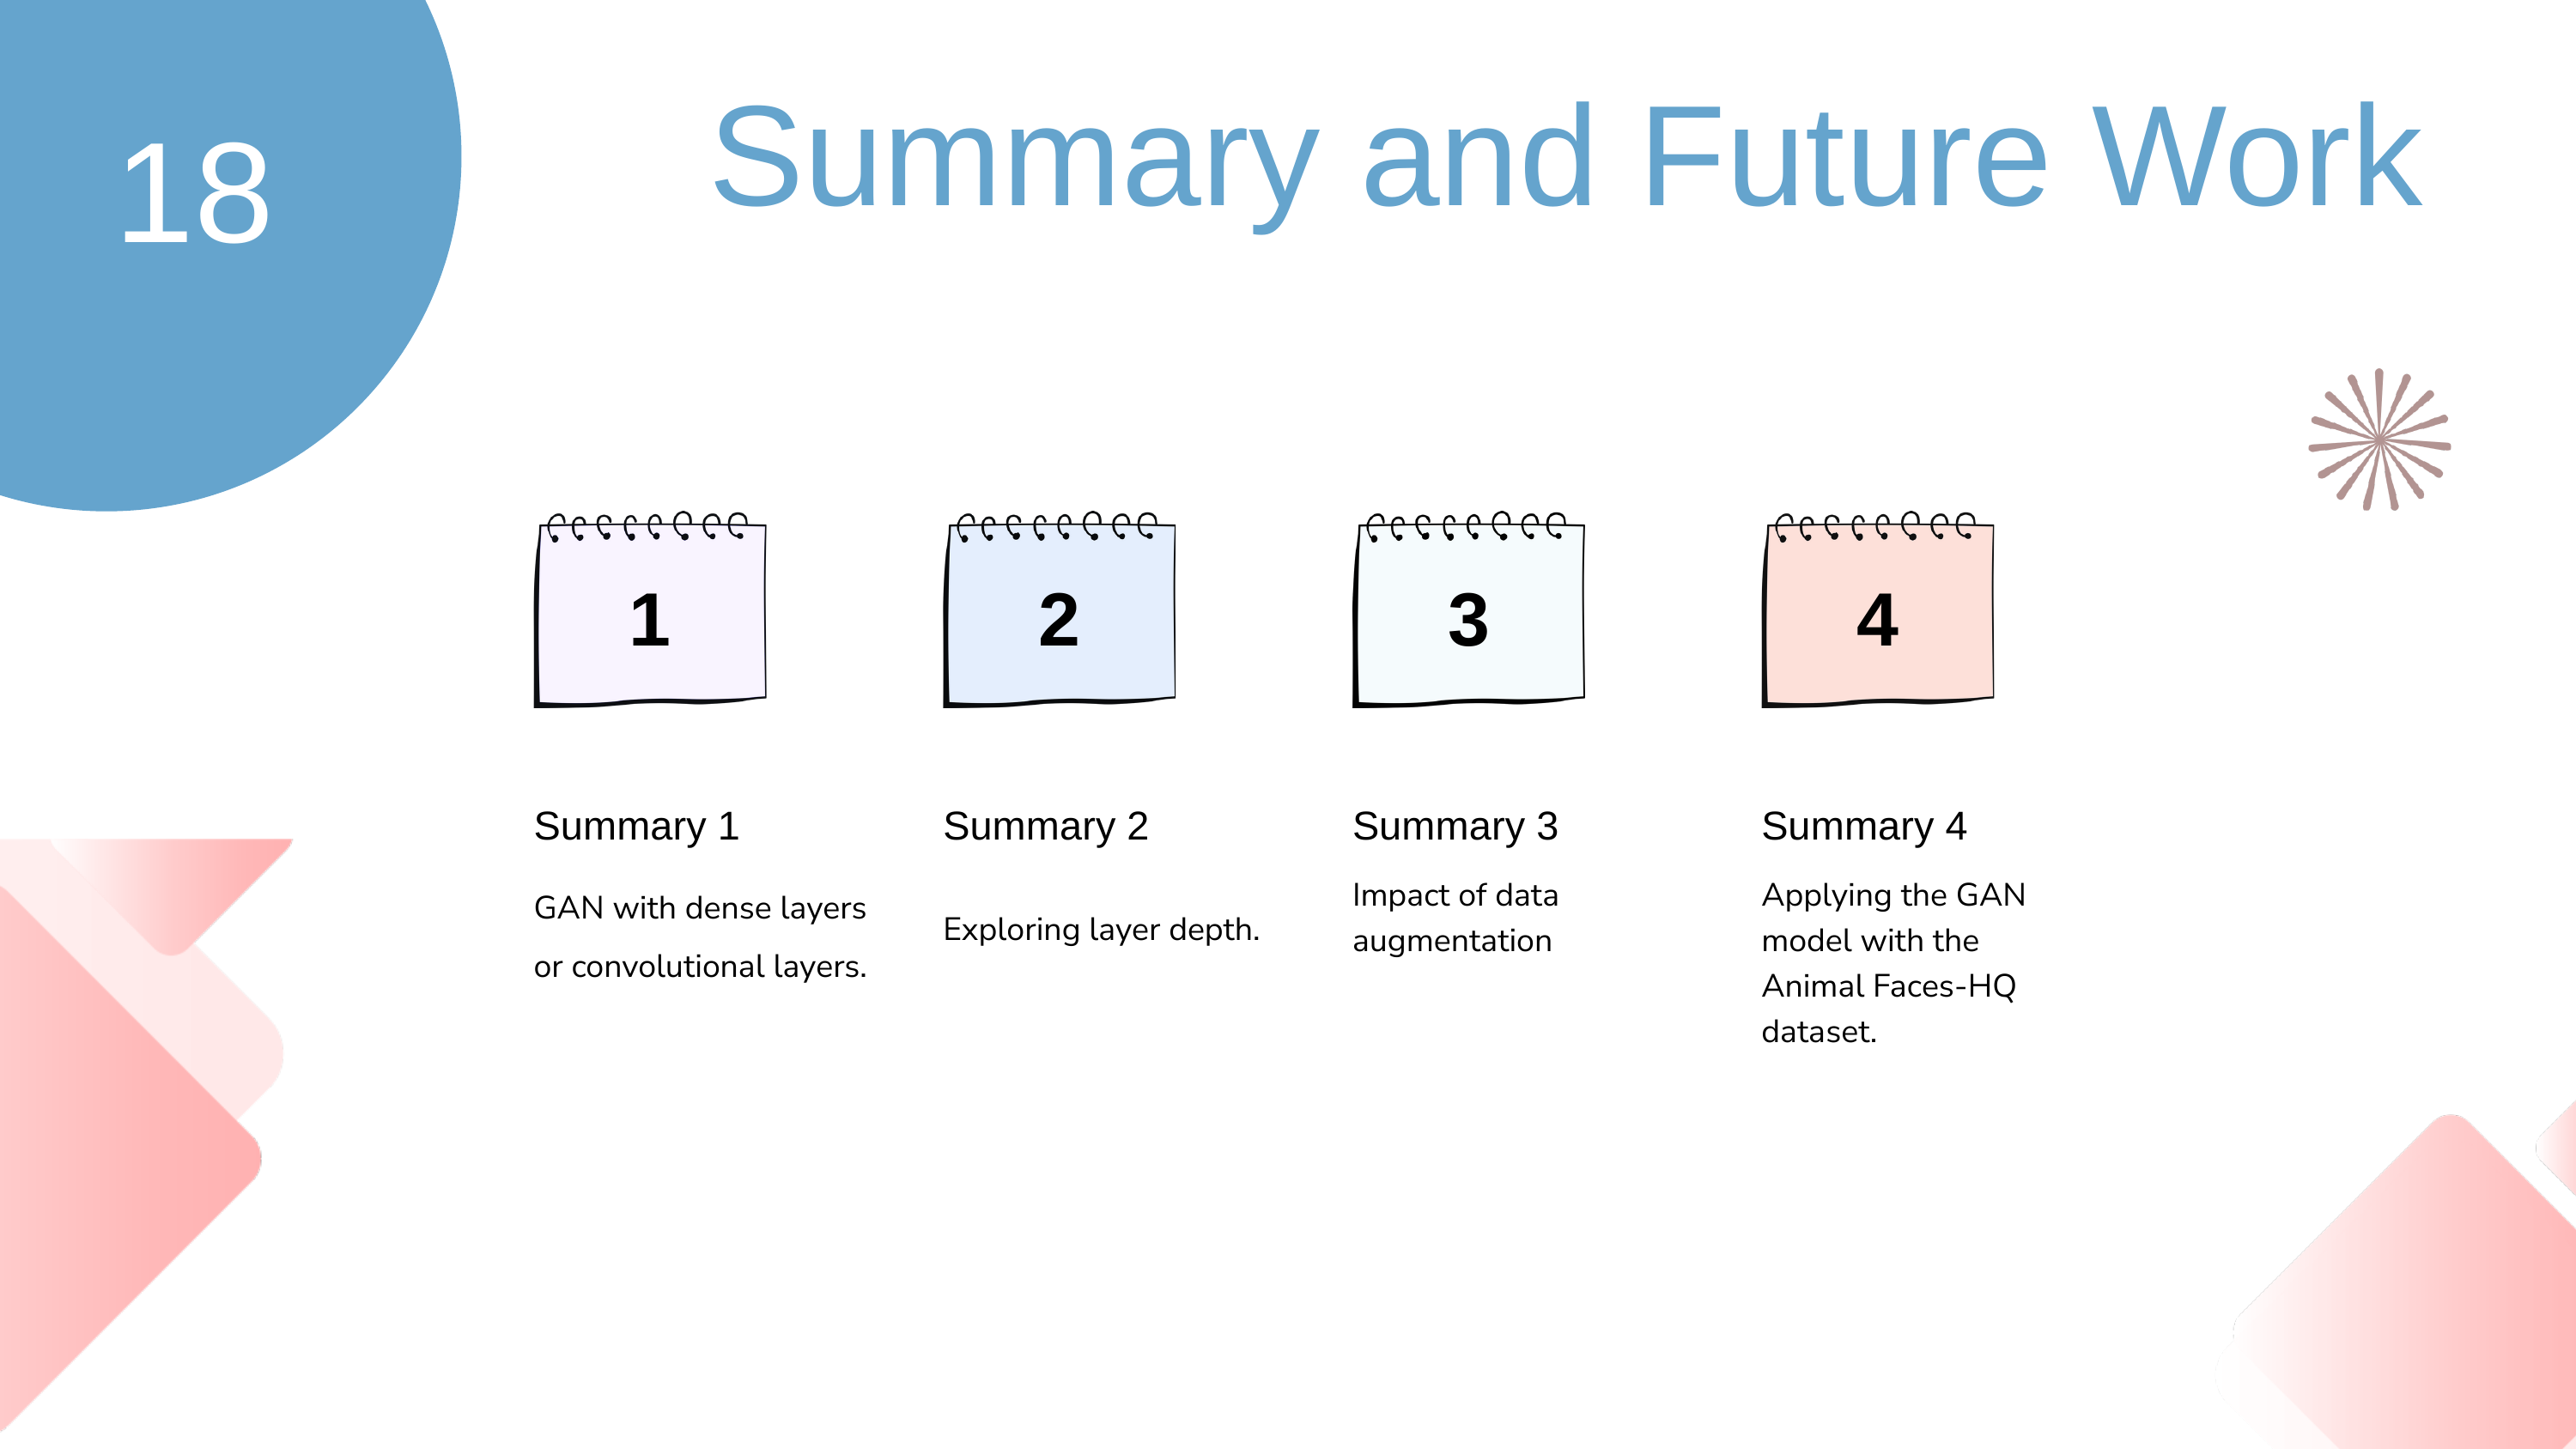

Summary and Future Work
18

1
2
3
4
Summary 1
GAN with dense layers or convolutional layers.
Summary 2
Exploring layer depth.
Summary 4
Applying the GAN model with the Animal Faces-HQ dataset.
Summary 3
Impact of data augmentation